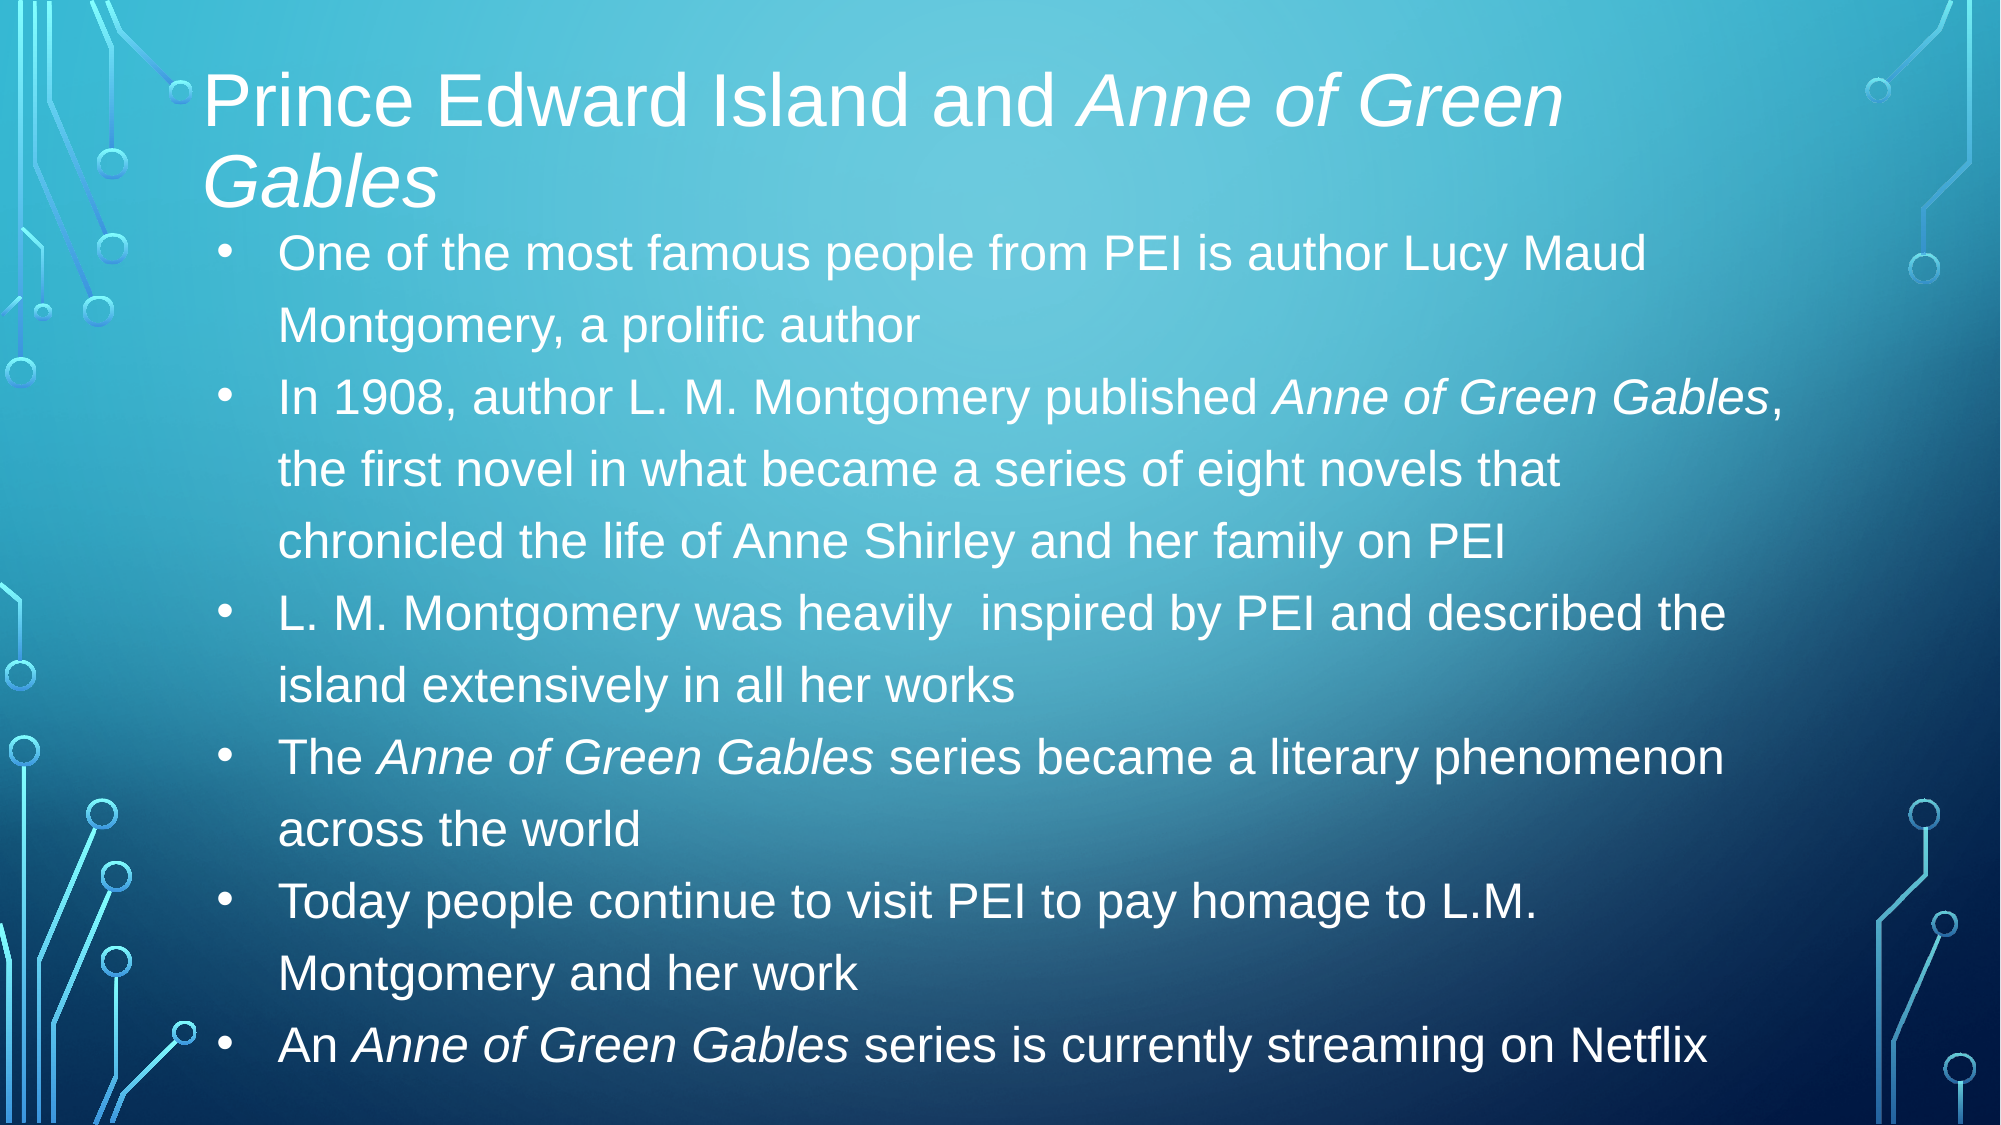

# Prince Edward Island and Anne of Green Gables
One of the most famous people from PEI is author Lucy Maud Montgomery, a prolific author
In 1908, author L. M. Montgomery published Anne of Green Gables, the first novel in what became a series of eight novels that chronicled the life of Anne Shirley and her family on PEI
L. M. Montgomery was heavily  inspired by PEI and described the island extensively in all her works
The Anne of Green Gables series became a literary phenomenon across the world
Today people continue to visit PEI to pay homage to L.M. Montgomery and her work
An Anne of Green Gables series is currently streaming on Netflix